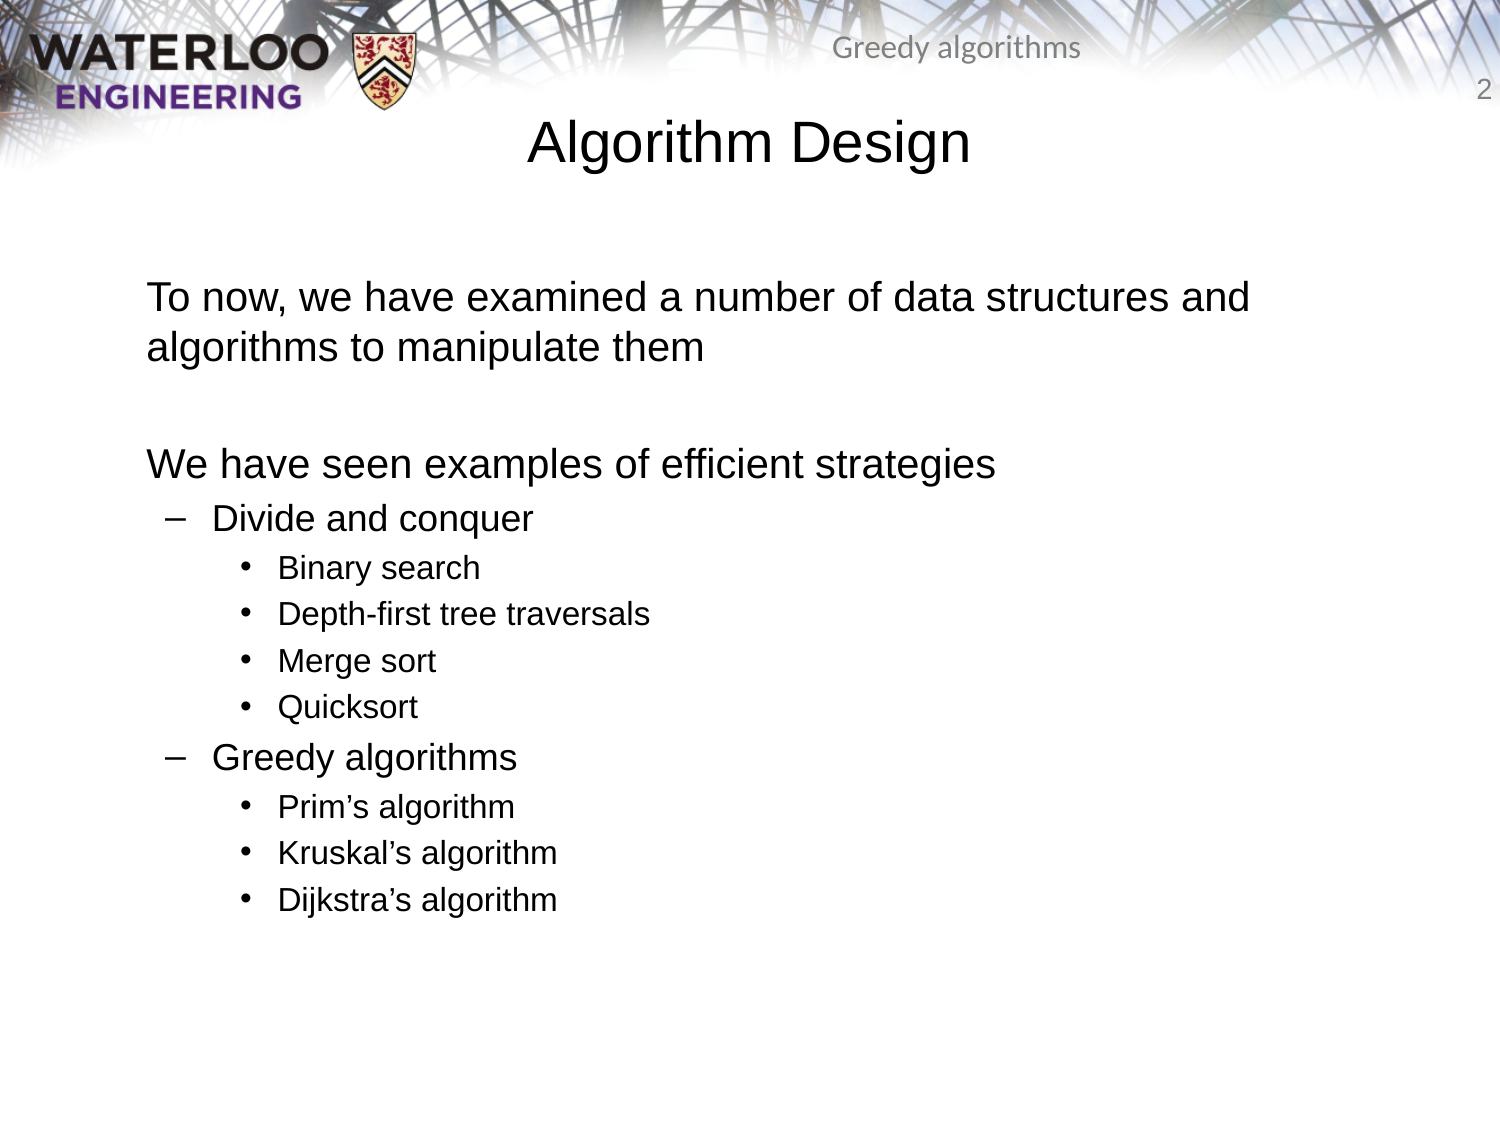

# Algorithm Design
	To now, we have examined a number of data structures and algorithms to manipulate them

	We have seen examples of efficient strategies
Divide and conquer
Binary search
Depth-first tree traversals
Merge sort
Quicksort
Greedy algorithms
Prim’s algorithm
Kruskal’s algorithm
Dijkstra’s algorithm